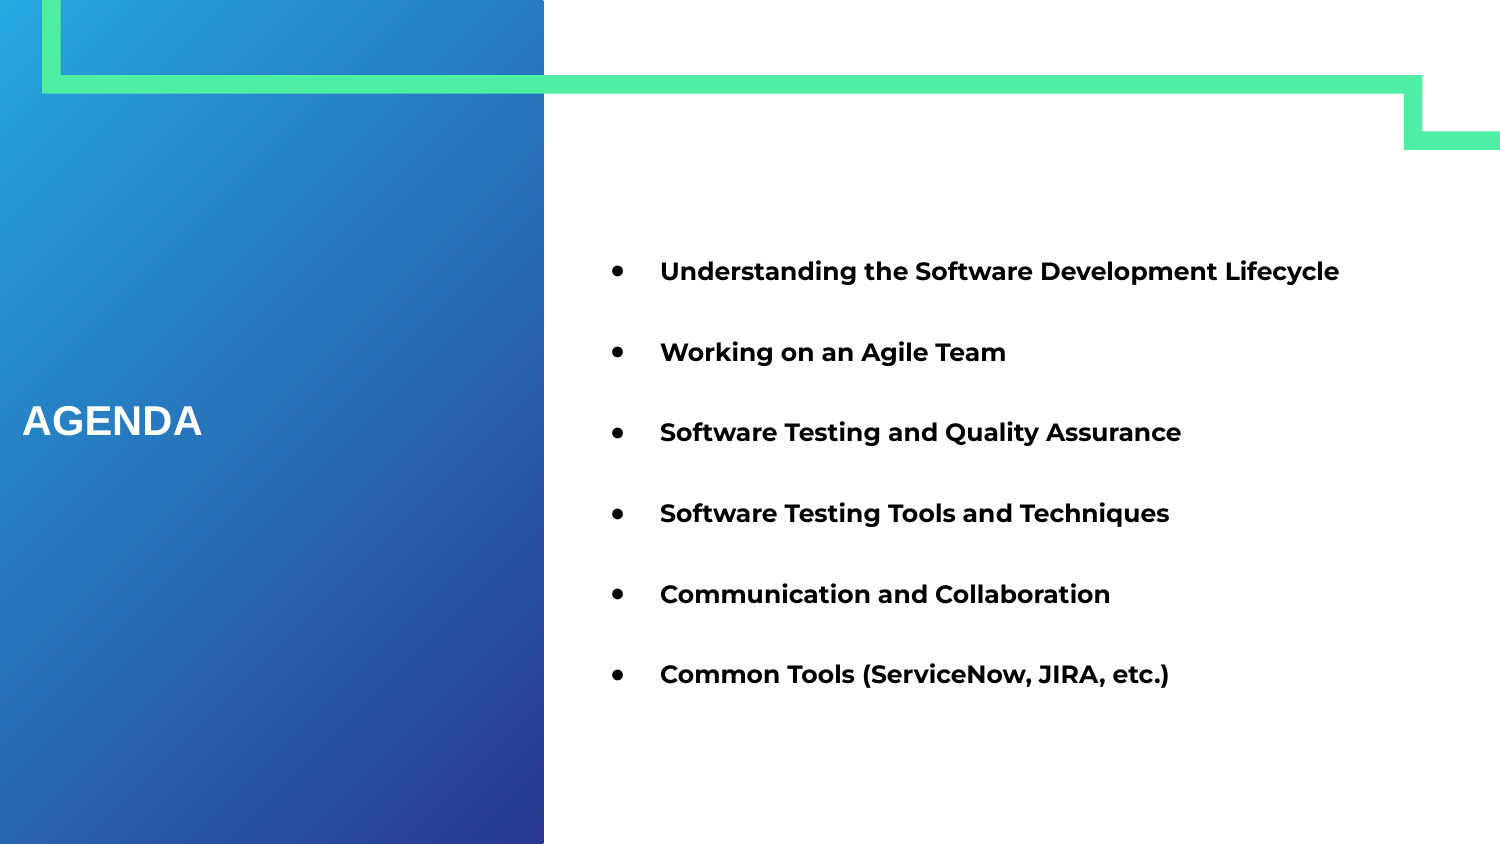

Understanding the Software Development Lifecycle
Working on an Agile Team
Software Testing and Quality Assurance
Software Testing Tools and Techniques
Communication and Collaboration
Common Tools (ServiceNow, JIRA, etc.)
# AGENDA